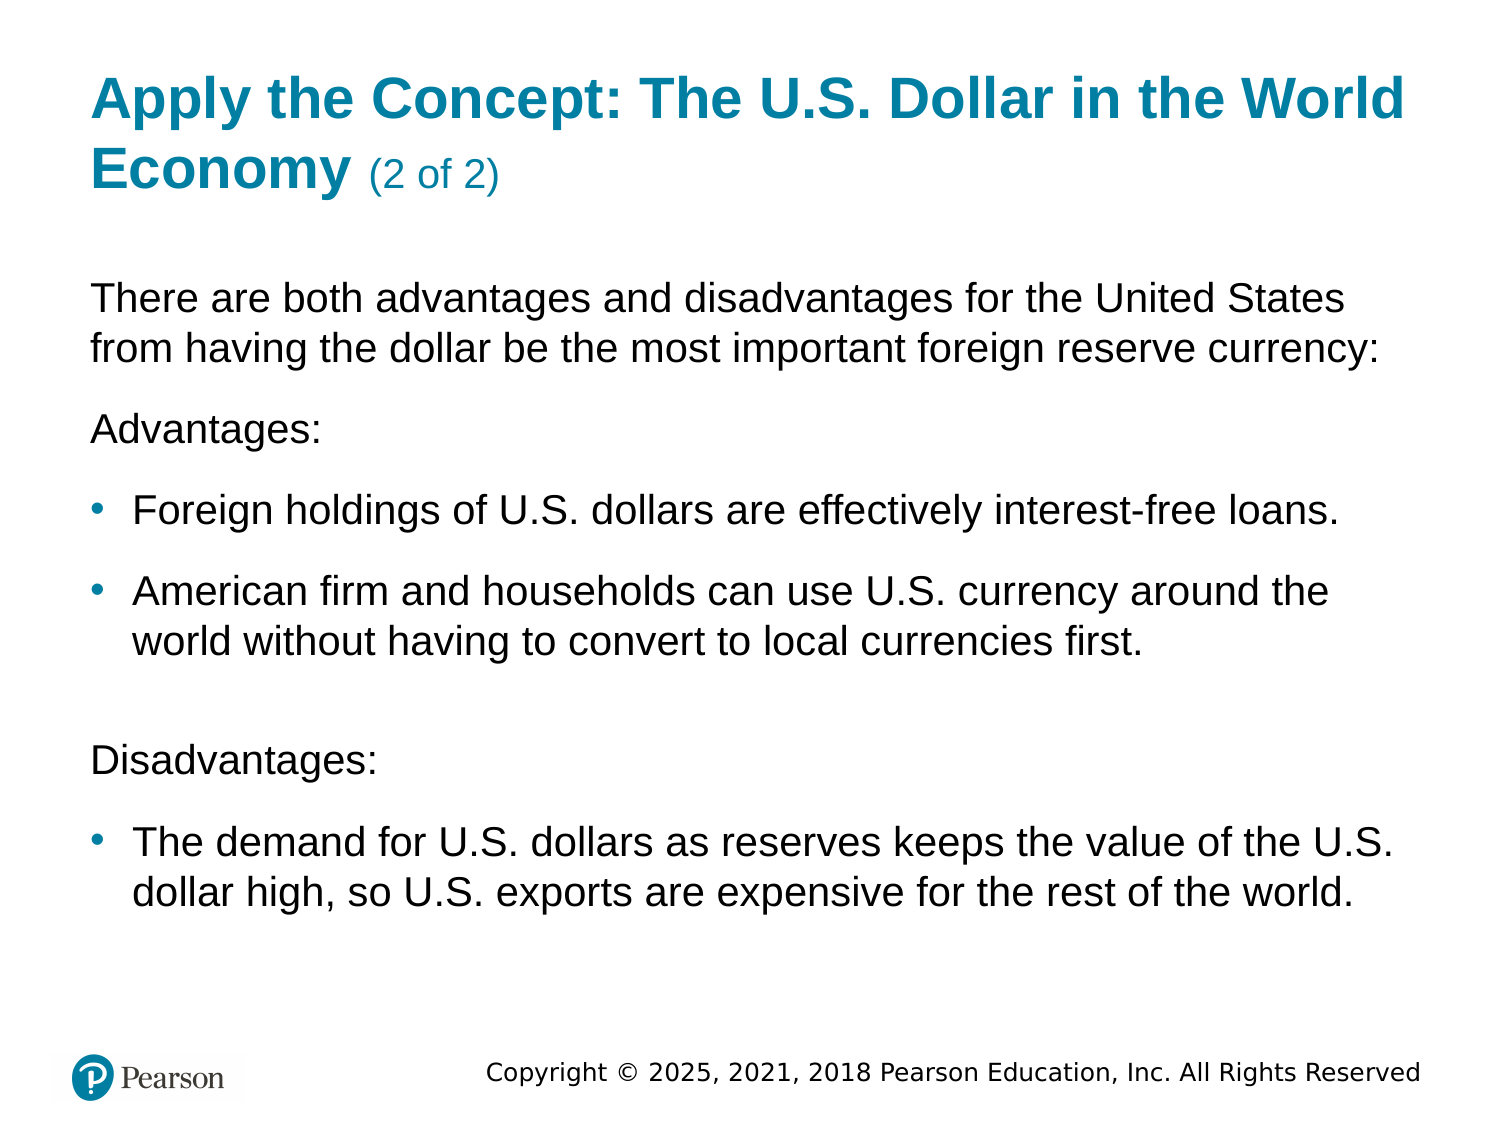

# Apply the Concept: The U.S. Dollar in the World Economy (2 of 2)
There are both advantages and disadvantages for the United States from having the dollar be the most important foreign reserve currency:
Advantages:
Foreign holdings of U.S. dollars are effectively interest-free loans.
American firm and households can use U.S. currency around the world without having to convert to local currencies first.
Disadvantages:
The demand for U.S. dollars as reserves keeps the value of the U.S. dollar high, so U.S. exports are expensive for the rest of the world.